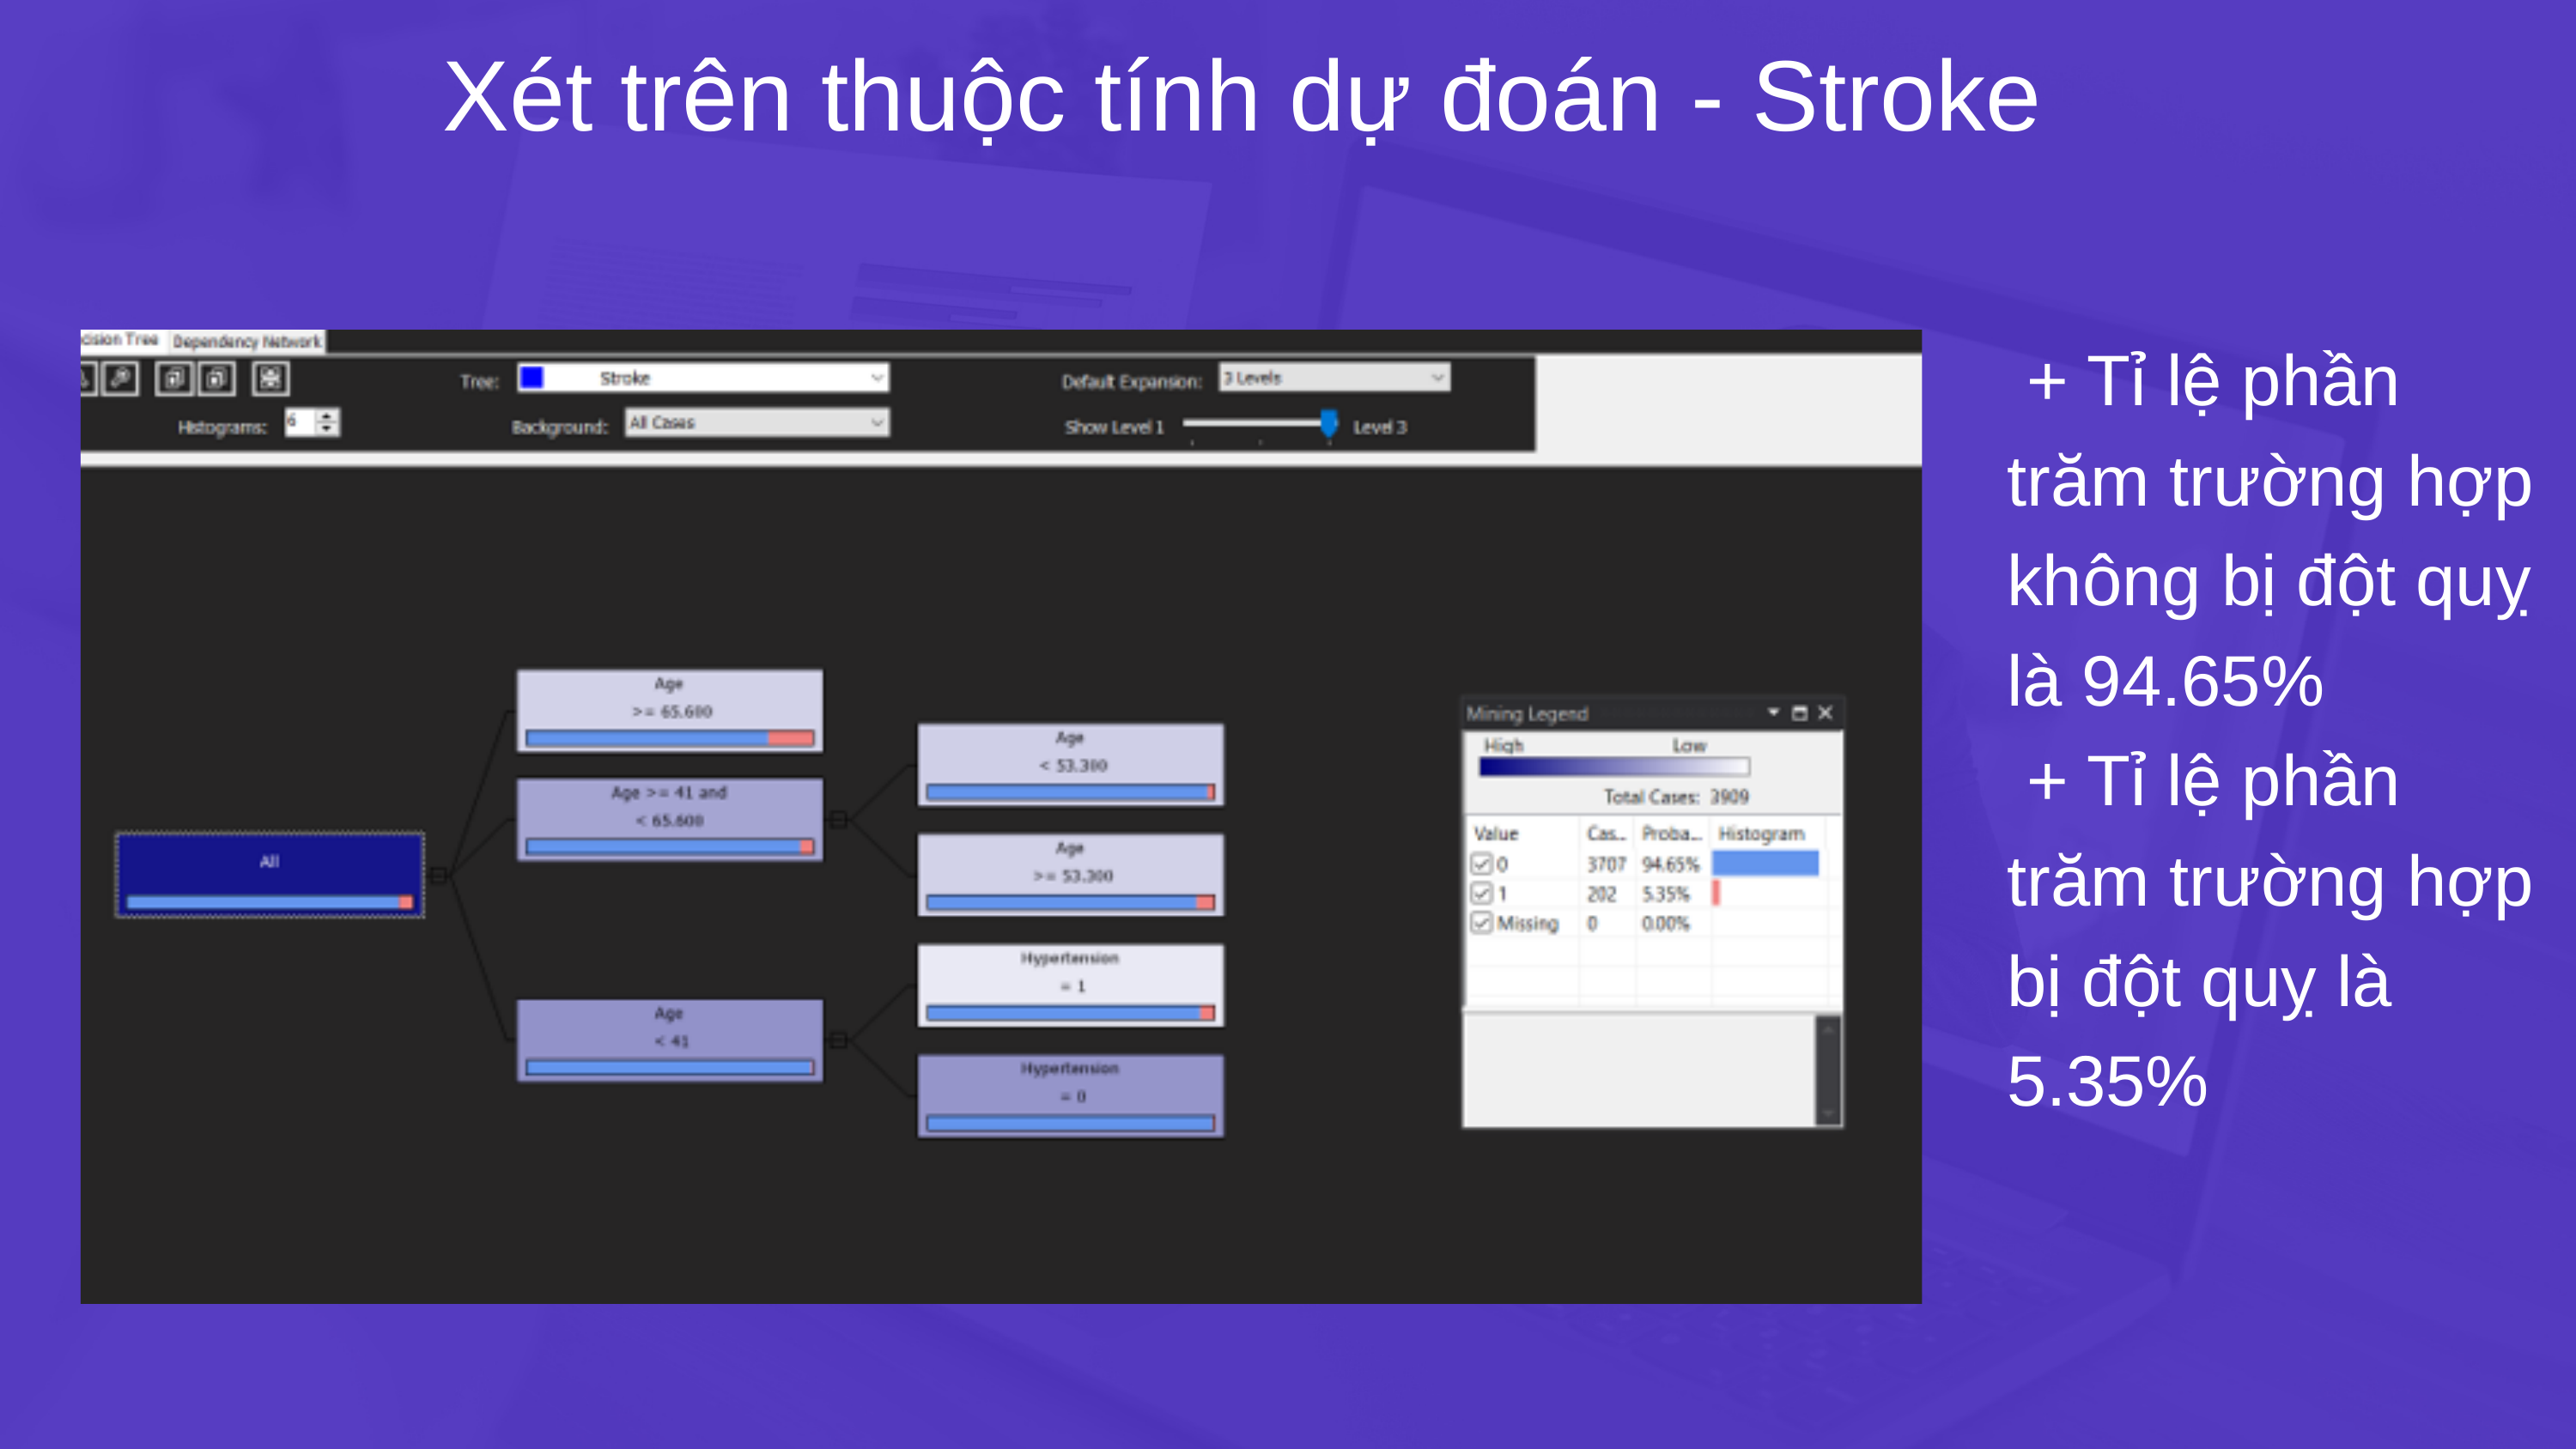

Xét trên thuộc tính dự đoán - Stroke
 + Tỉ lệ phần trăm trường hợp không bị đột quỵ là 94.65%
 + Tỉ lệ phần trăm trường hợp bị đột quỵ là 5.35%